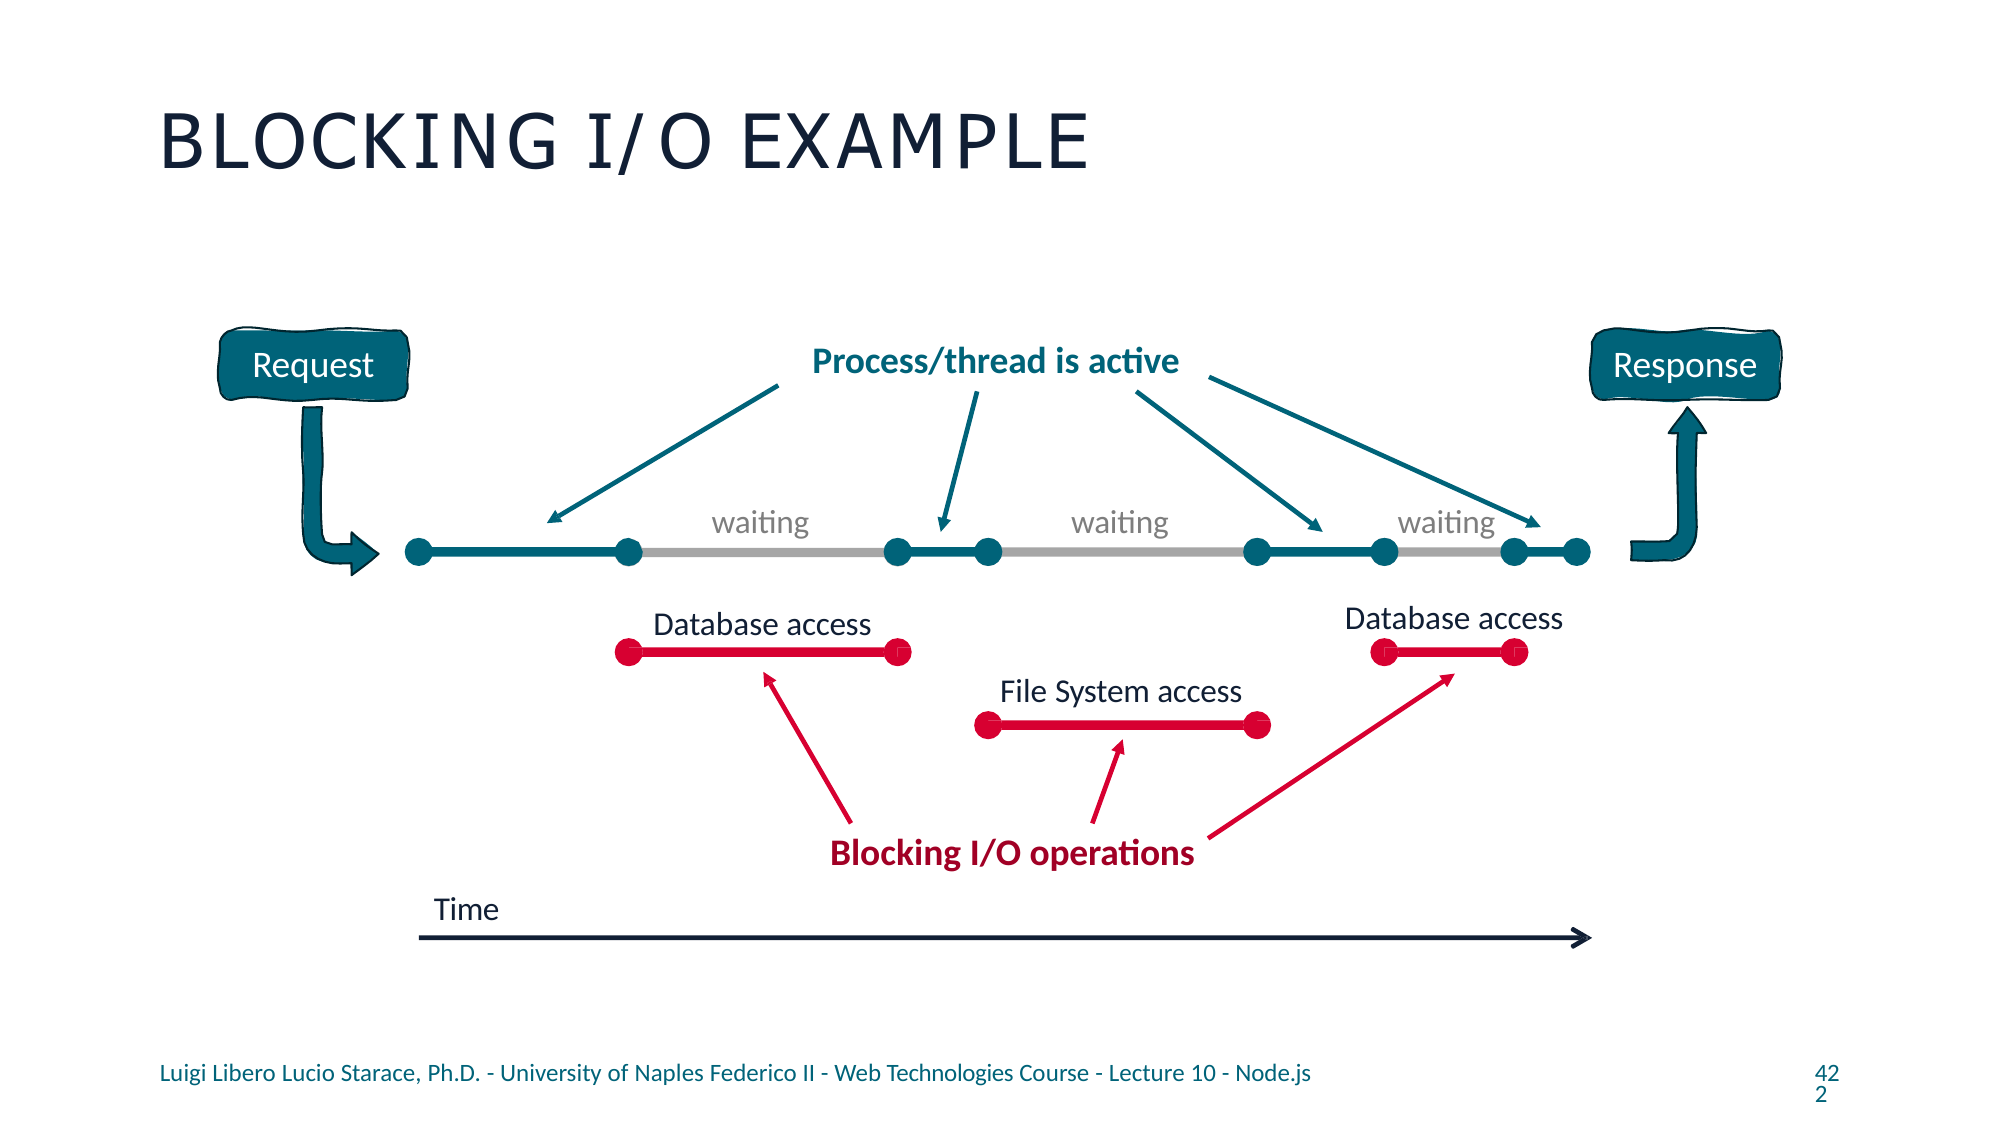

# BLOCKING I/O EXAMPLE

Process/thread is active
Request
Response

waiting
waiting
waiting

Database access
Database access

File System access

Blocking I/O operations
Time

Luigi Libero Lucio Starace, Ph.D. - University of Naples Federico II - Web Technologies Course - Lecture 10 - Node.js
422